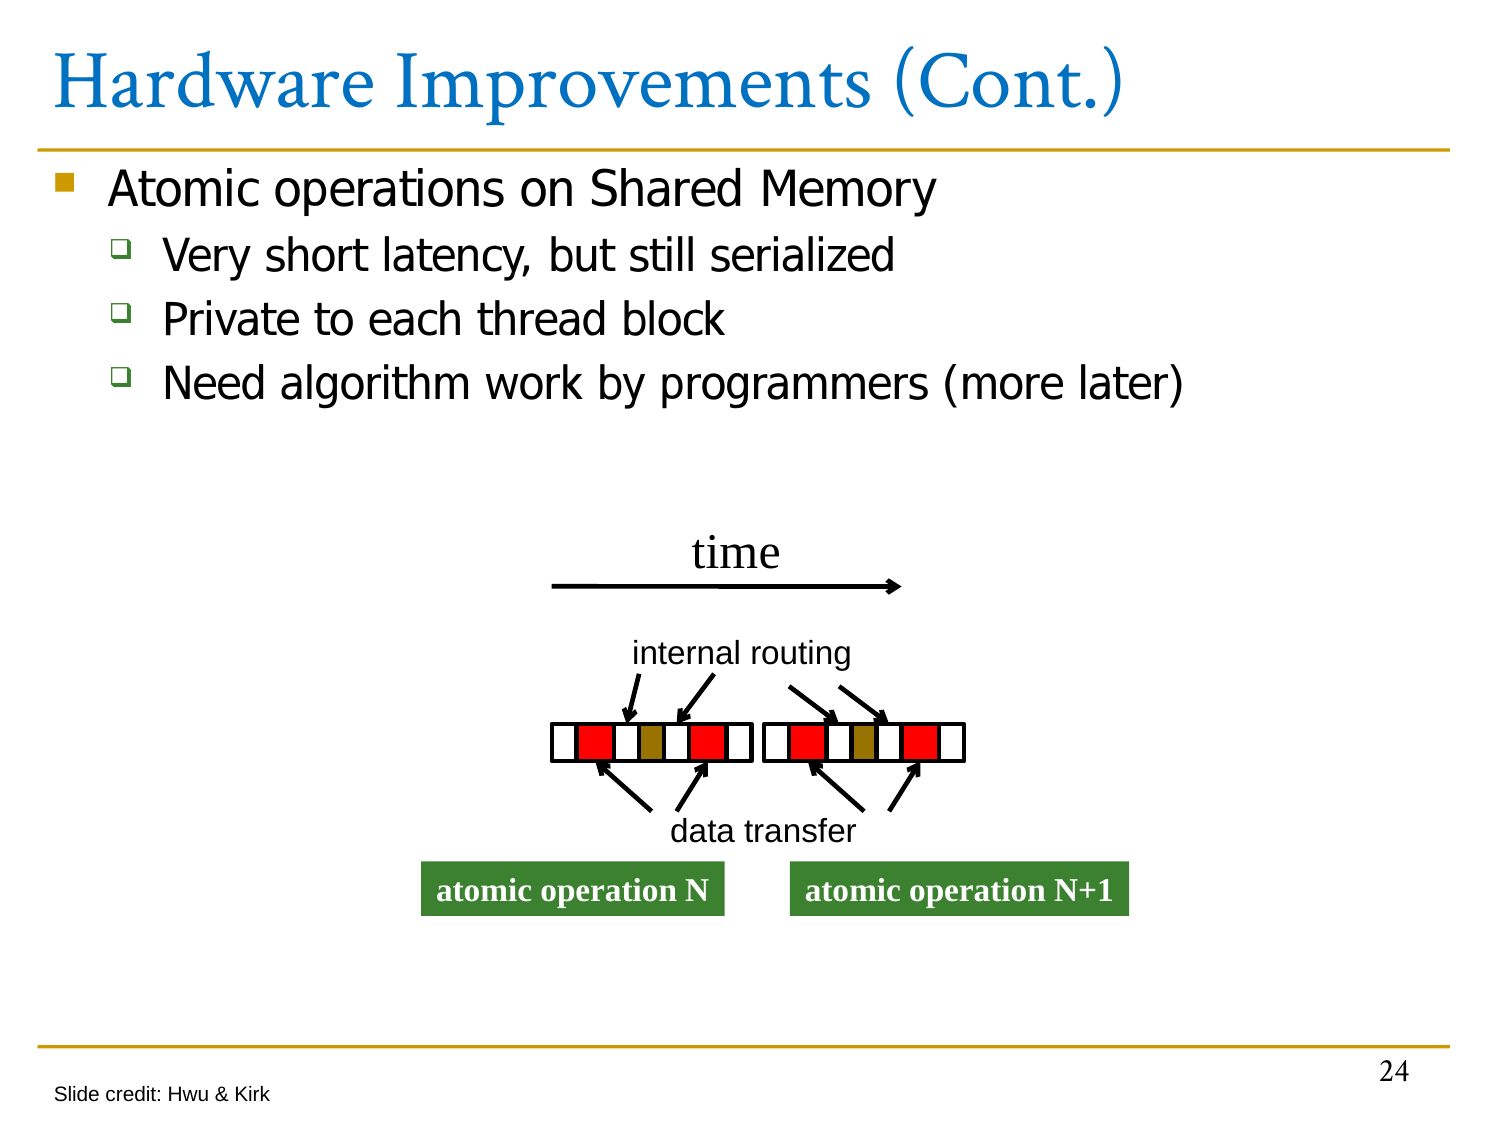

# Hardware Improvements (Cont.)
Atomic operations on Shared Memory
Very short latency, but still serialized
Private to each thread block
Need algorithm work by programmers (more later)
time
internal routing

..
data transfer
atomic operation N
atomic operation N+1
24
Slide credit: Hwu & Kirk